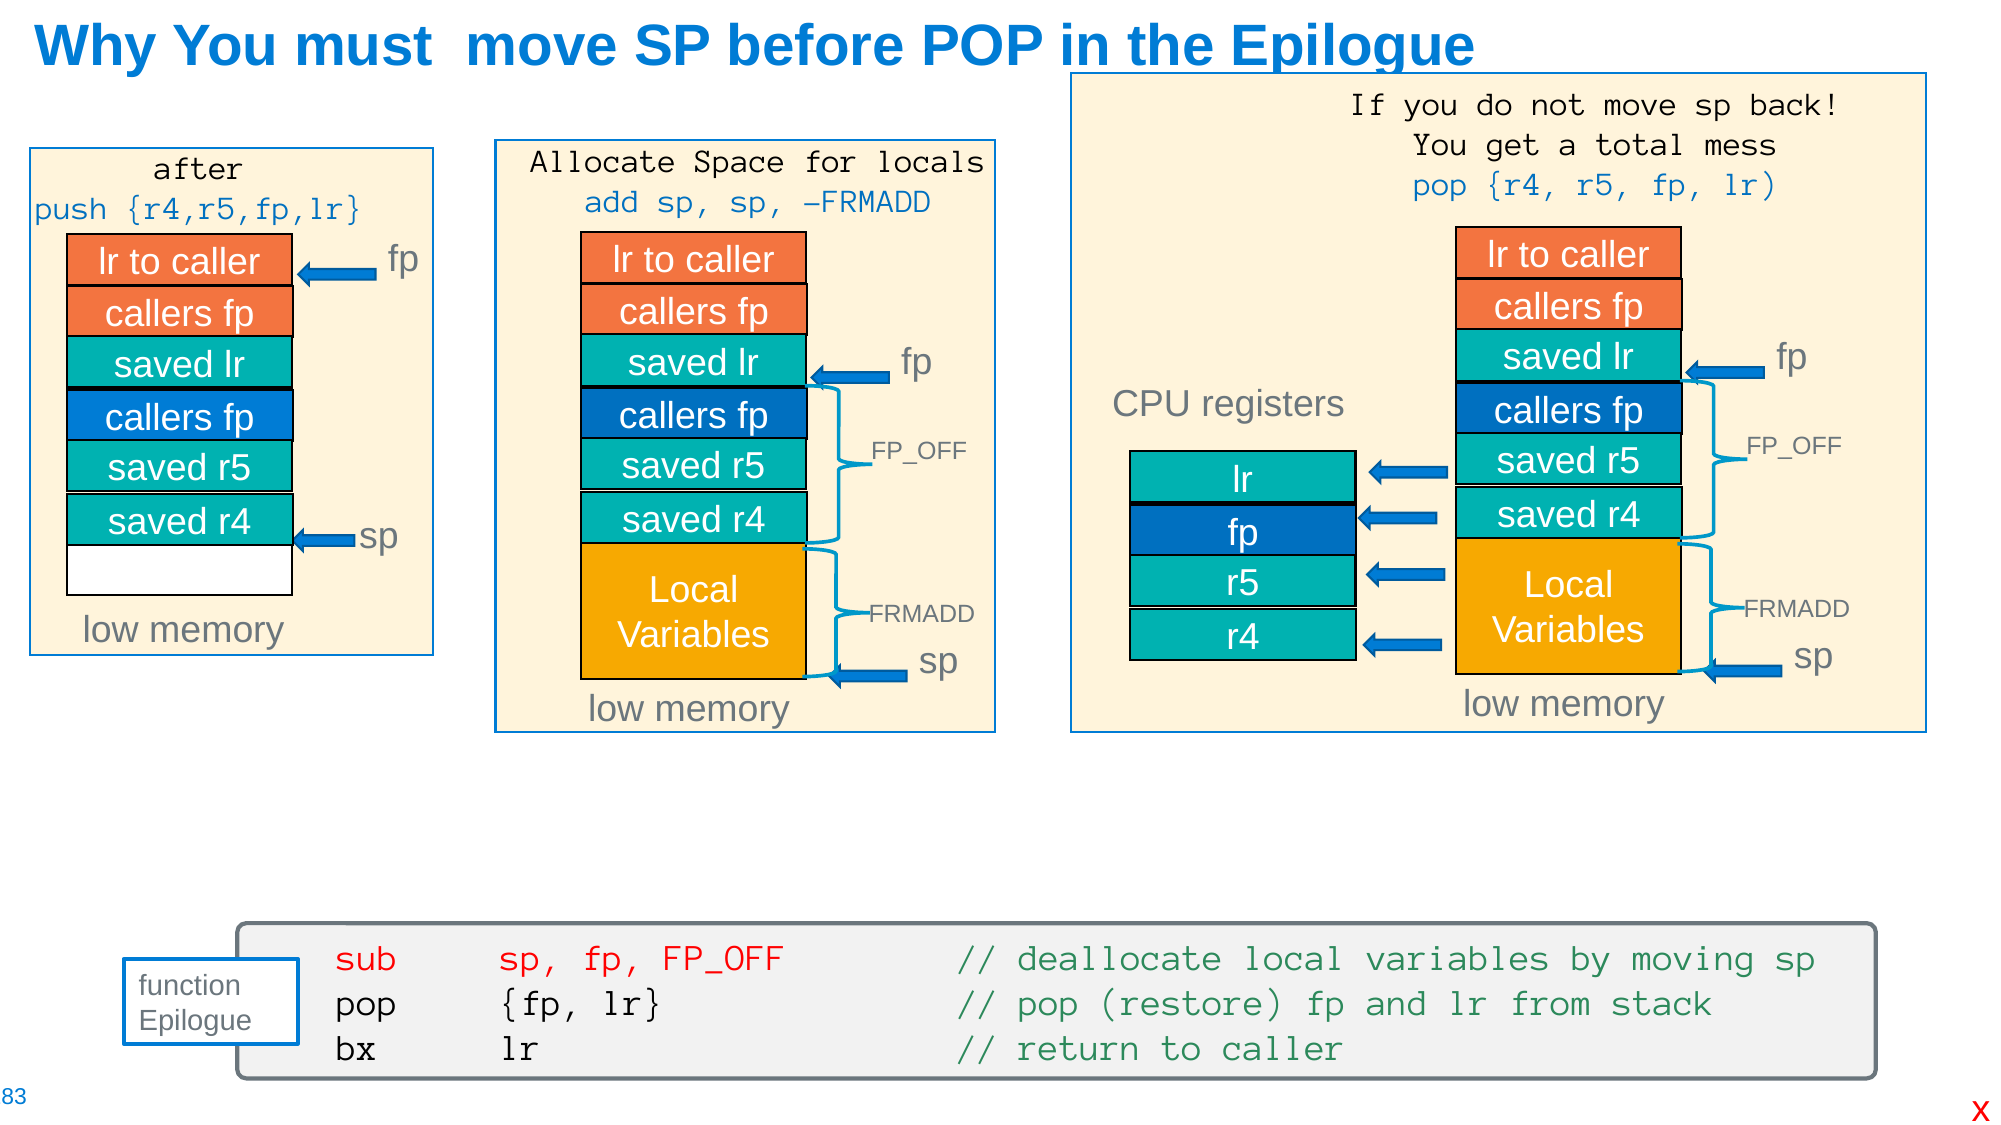

# Why You must  move SP before POP in the Epilogue

If you do not move sp back!
You get a total mess
pop {r4, r5, fp, lr)
lr to caller
callers fp
saved lr
callers fp
saved r5
saved r4
Local Variables

FRMADD
sp

low memory
fp

CPU registers

FP_OFF
lr

fp

r5

r4

Allocate Space for locals
add sp, sp, -FRMADD
lr to caller
callers fp
saved lr
callers fp
saved r5
saved r4
Local Variables

FRMADD
sp

low memory

fp

FP_OFF
after
push {r4,r5,fp,lr}
lr to caller
callers fp
saved lr
callers fp
saved r5
saved r4
sp

low memory

fp

    sub     sp, fp, FP_OFF	     // deallocate local variables by moving sp
    pop     {fp, lr}		     // pop (restore) fp and lr from stack
    bx      lr			     // return to caller
function Epilogue
x